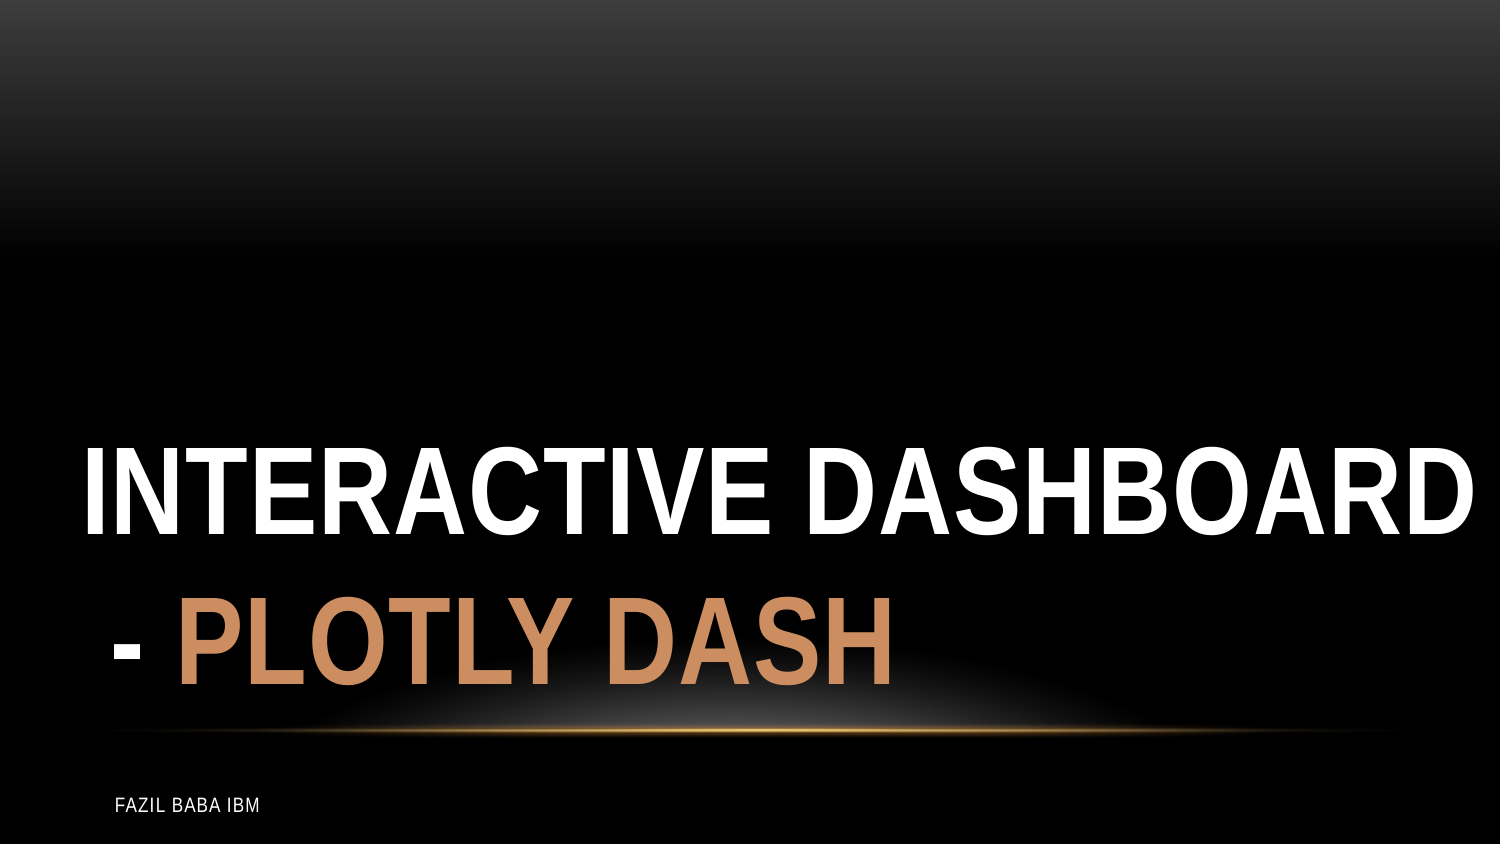

interactive dashboard  - Plotly Dash
FAZIL BABA IBM